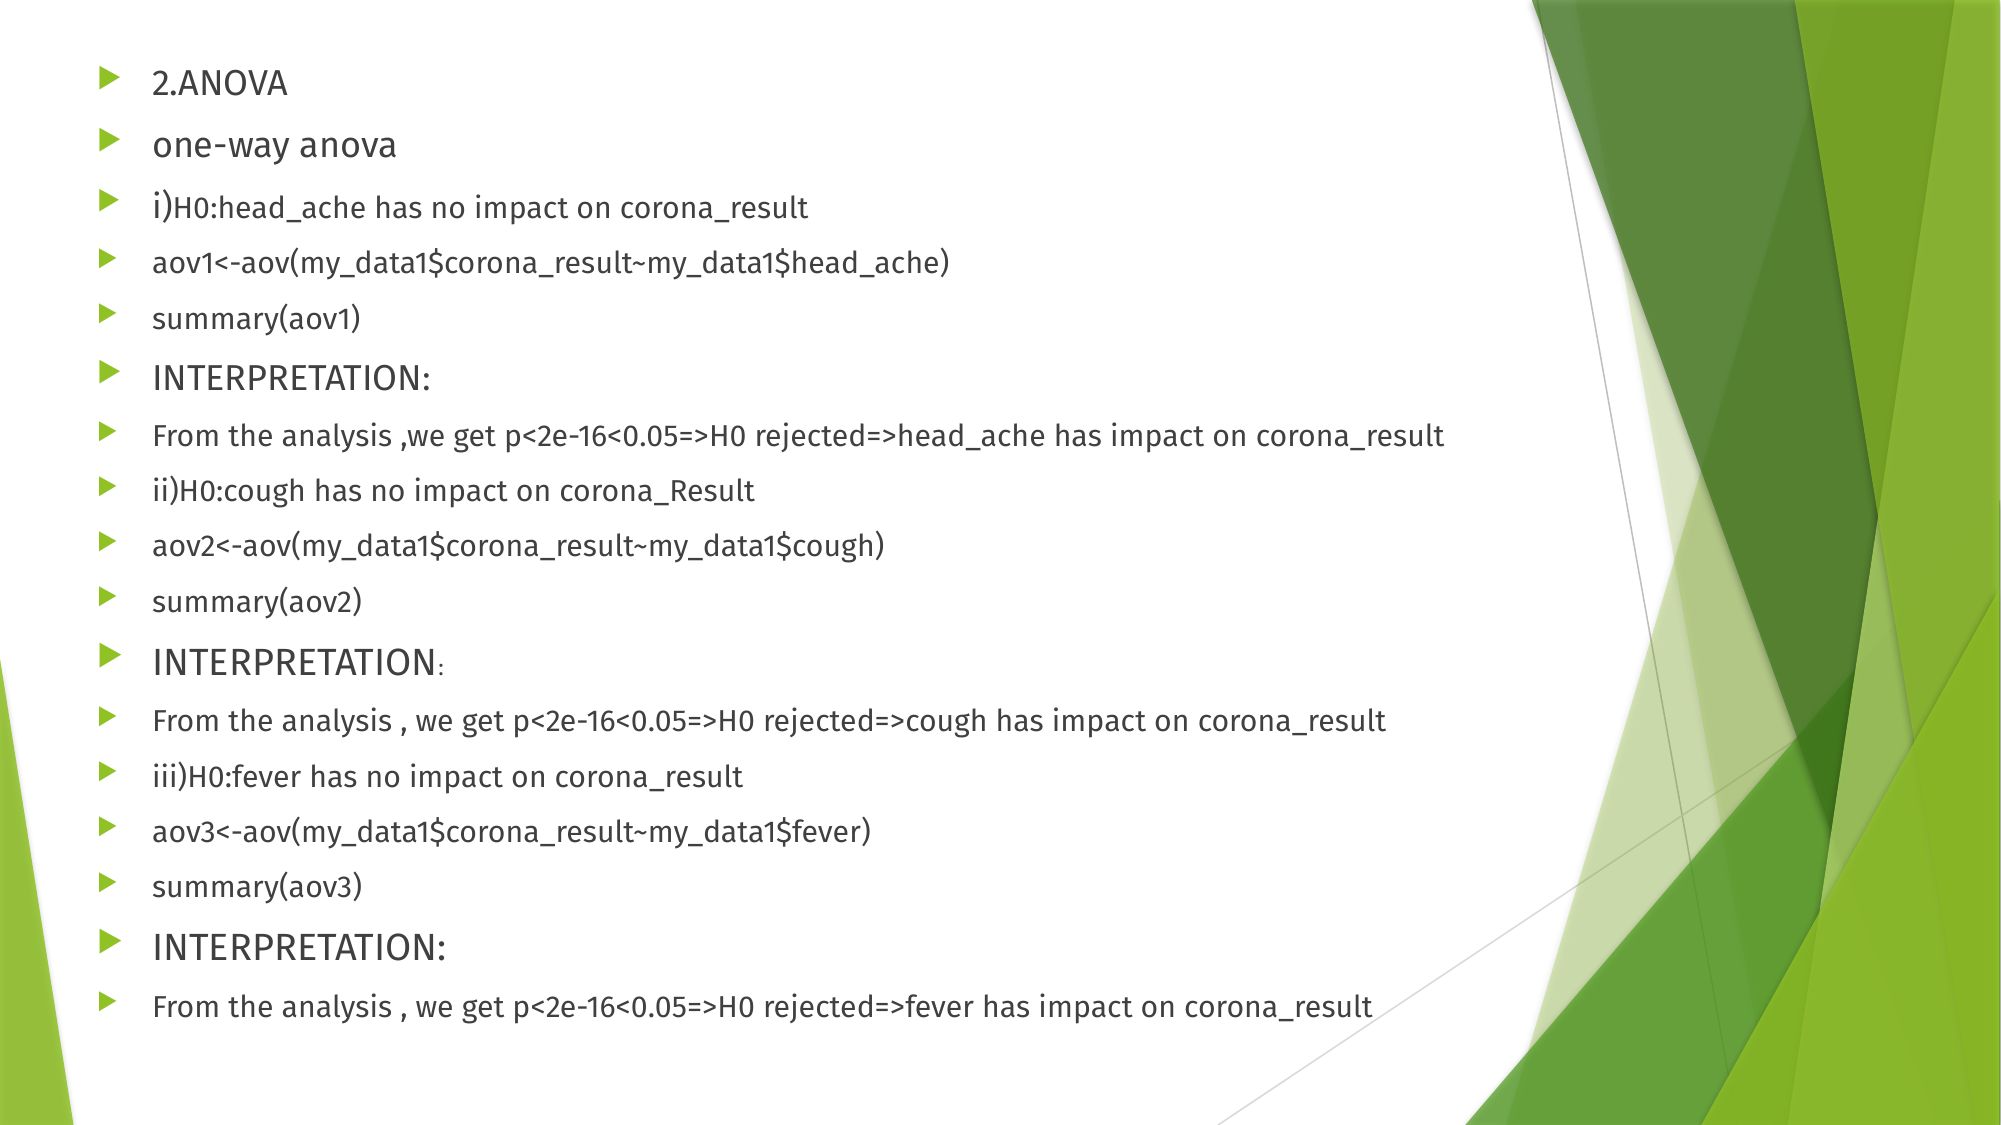

2.ANOVA
one-way anova
i)H0:head_ache has no impact on corona_result
aov1<-aov(my_data1$corona_result~my_data1$head_ache)
summary(aov1)
INTERPRETATION:
From the analysis ,we get p<2e-16<0.05=>H0 rejected=>head_ache has impact on corona_result
ii)H0:cough has no impact on corona_Result
aov2<-aov(my_data1$corona_result~my_data1$cough)
summary(aov2)
INTERPRETATION:
From the analysis , we get p<2e-16<0.05=>H0 rejected=>cough has impact on corona_result
iii)H0:fever has no impact on corona_result
aov3<-aov(my_data1$corona_result~my_data1$fever)
summary(aov3)
INTERPRETATION:
From the analysis , we get p<2e-16<0.05=>H0 rejected=>fever has impact on corona_result